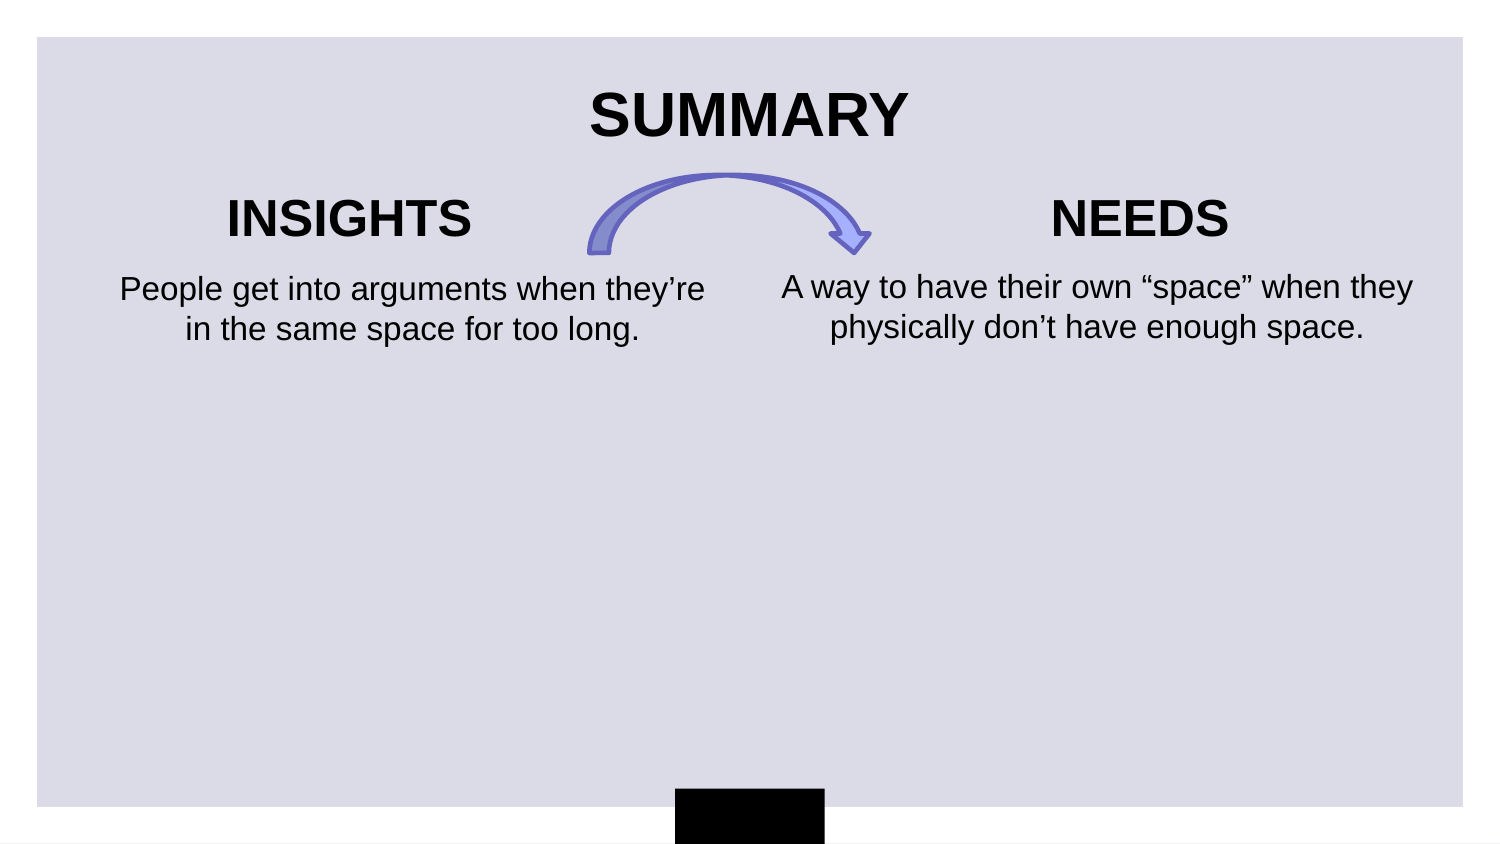

SUMMARY
INSIGHTS
NEEDS

A way to have their own “space” when they physically don’t have enough space.
People get into arguments when they’re in the same space for too long.